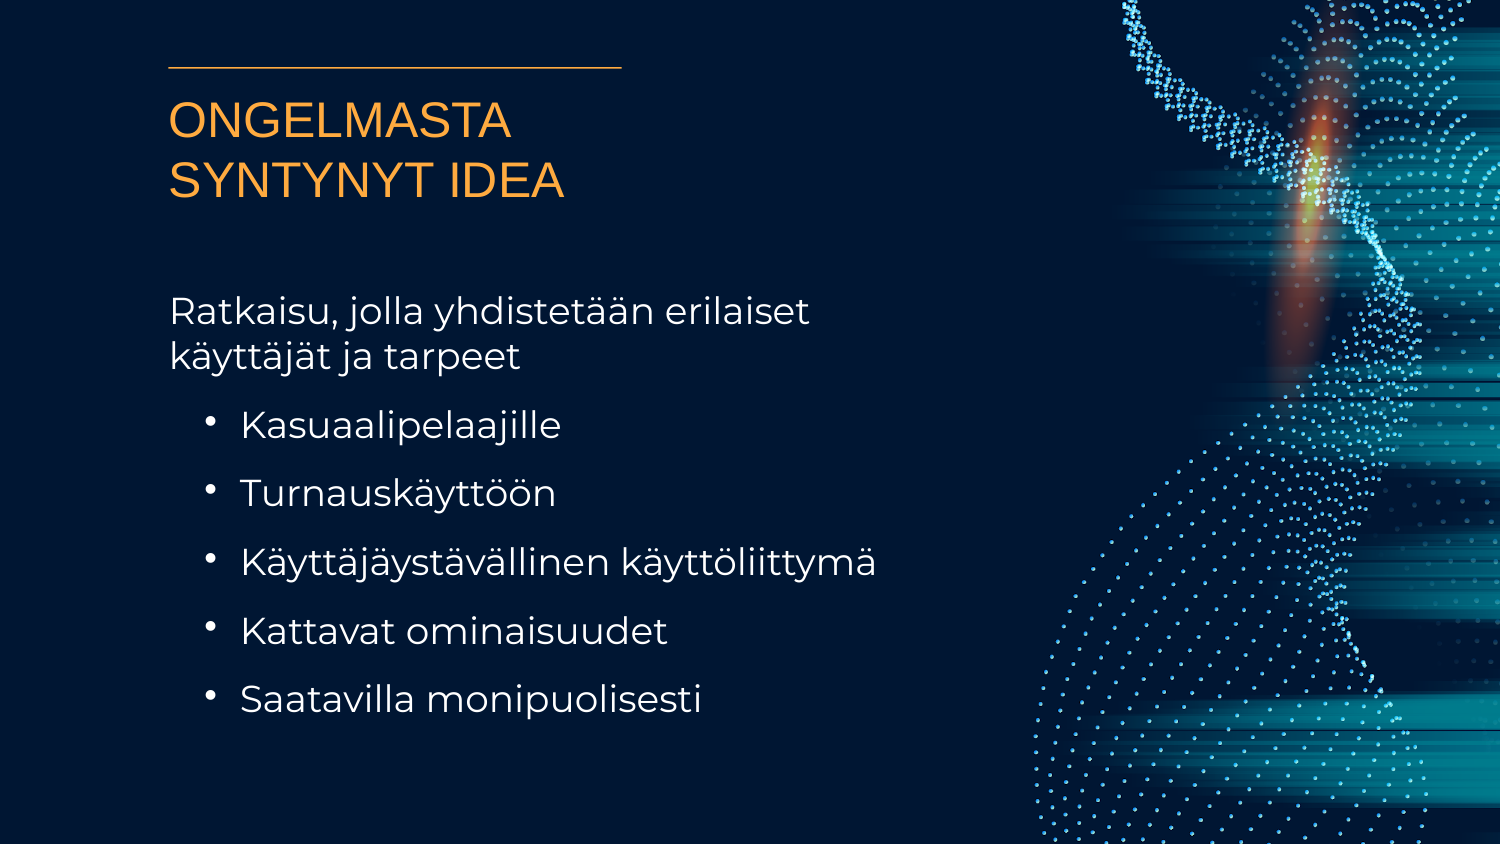

# ONGELMASTA SYNTYNYT IDEA
Ratkaisu, jolla yhdistetään erilaiset käyttäjät ja tarpeet
Kasuaalipelaajille
Turnauskäyttöön
Käyttäjäystävällinen käyttöliittymä
Kattavat ominaisuudet
Saatavilla monipuolisesti